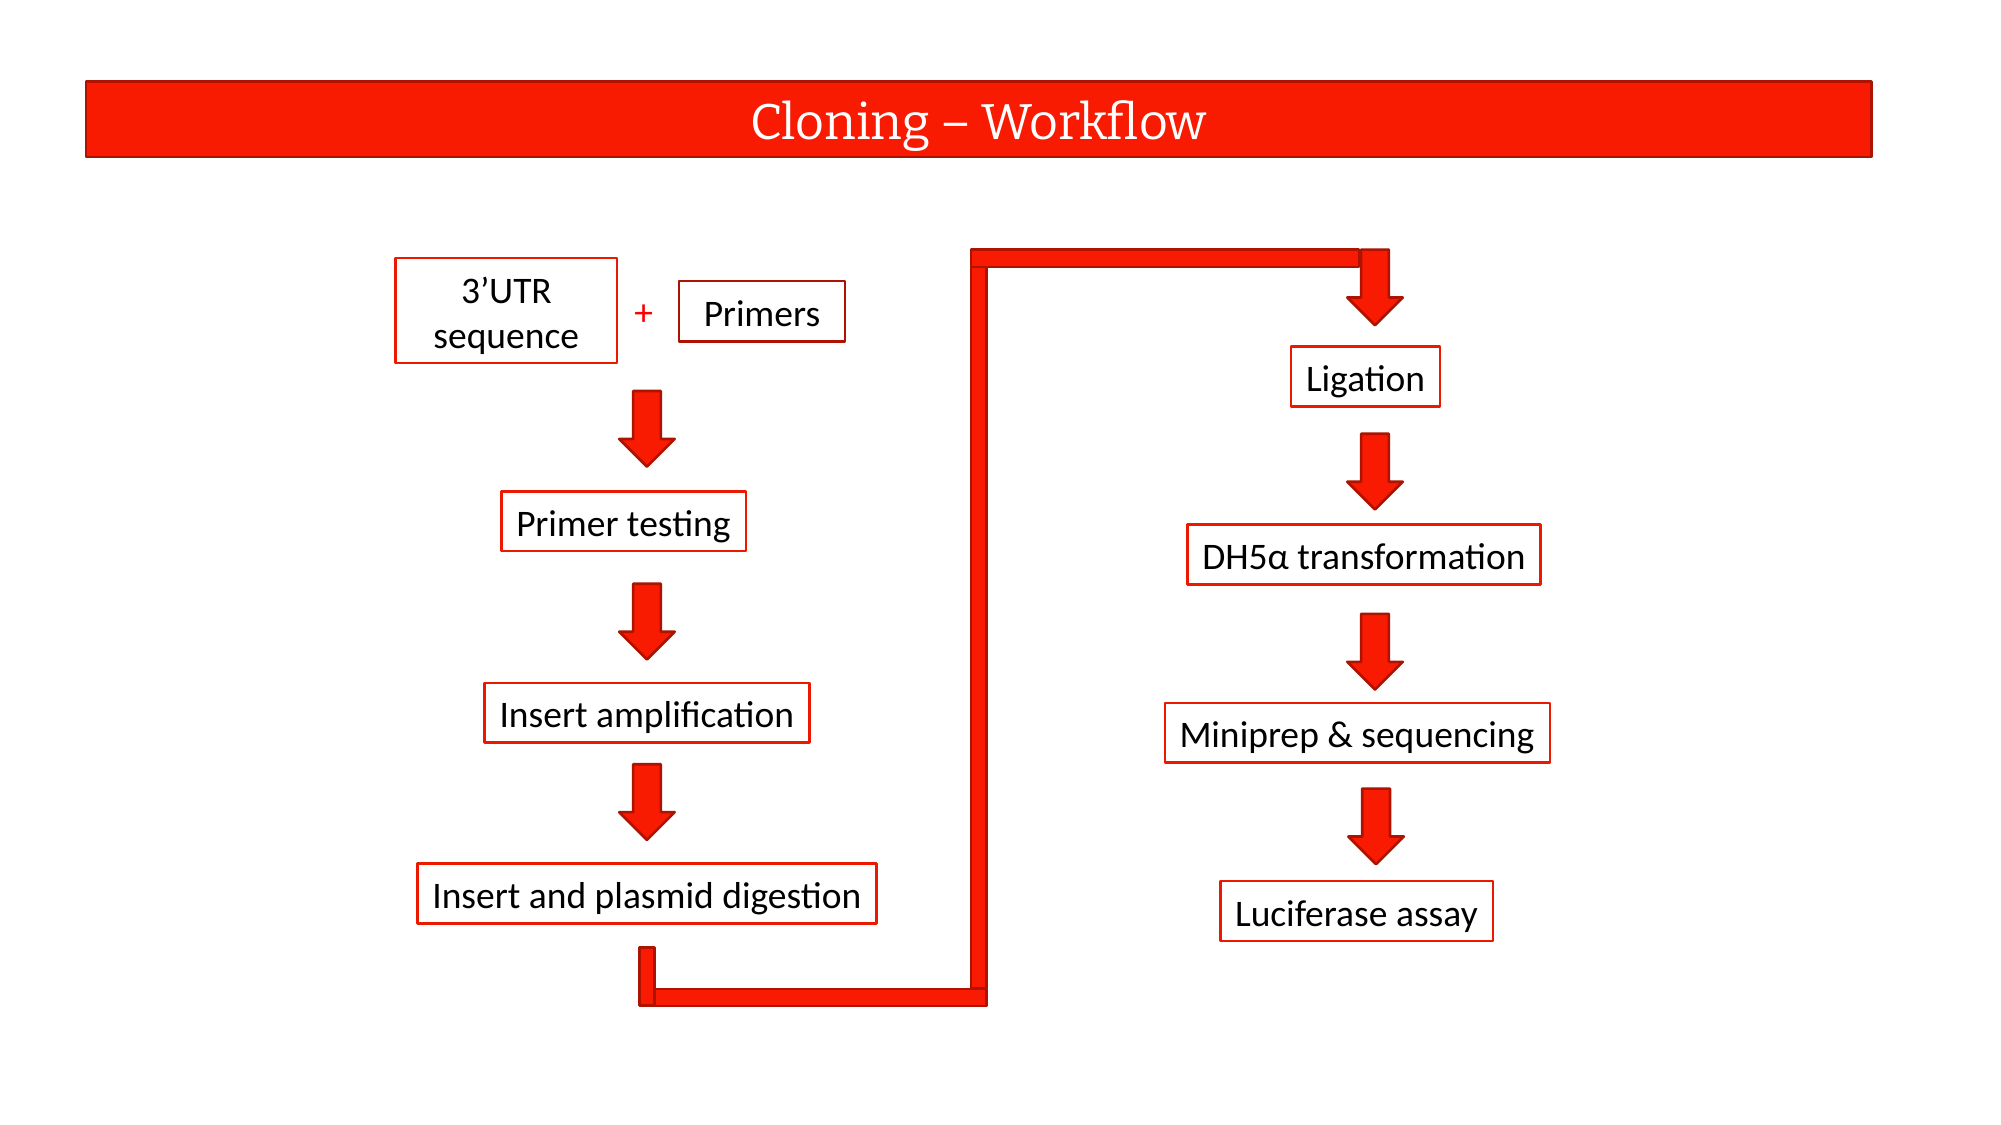

Cloning – Workflow

3’UTR sequence

+
Primers
Ligation

Primer testing
DH5α transformation

Insert amplification
Miniprep & sequencing

Insert and plasmid digestion
Luciferase assay